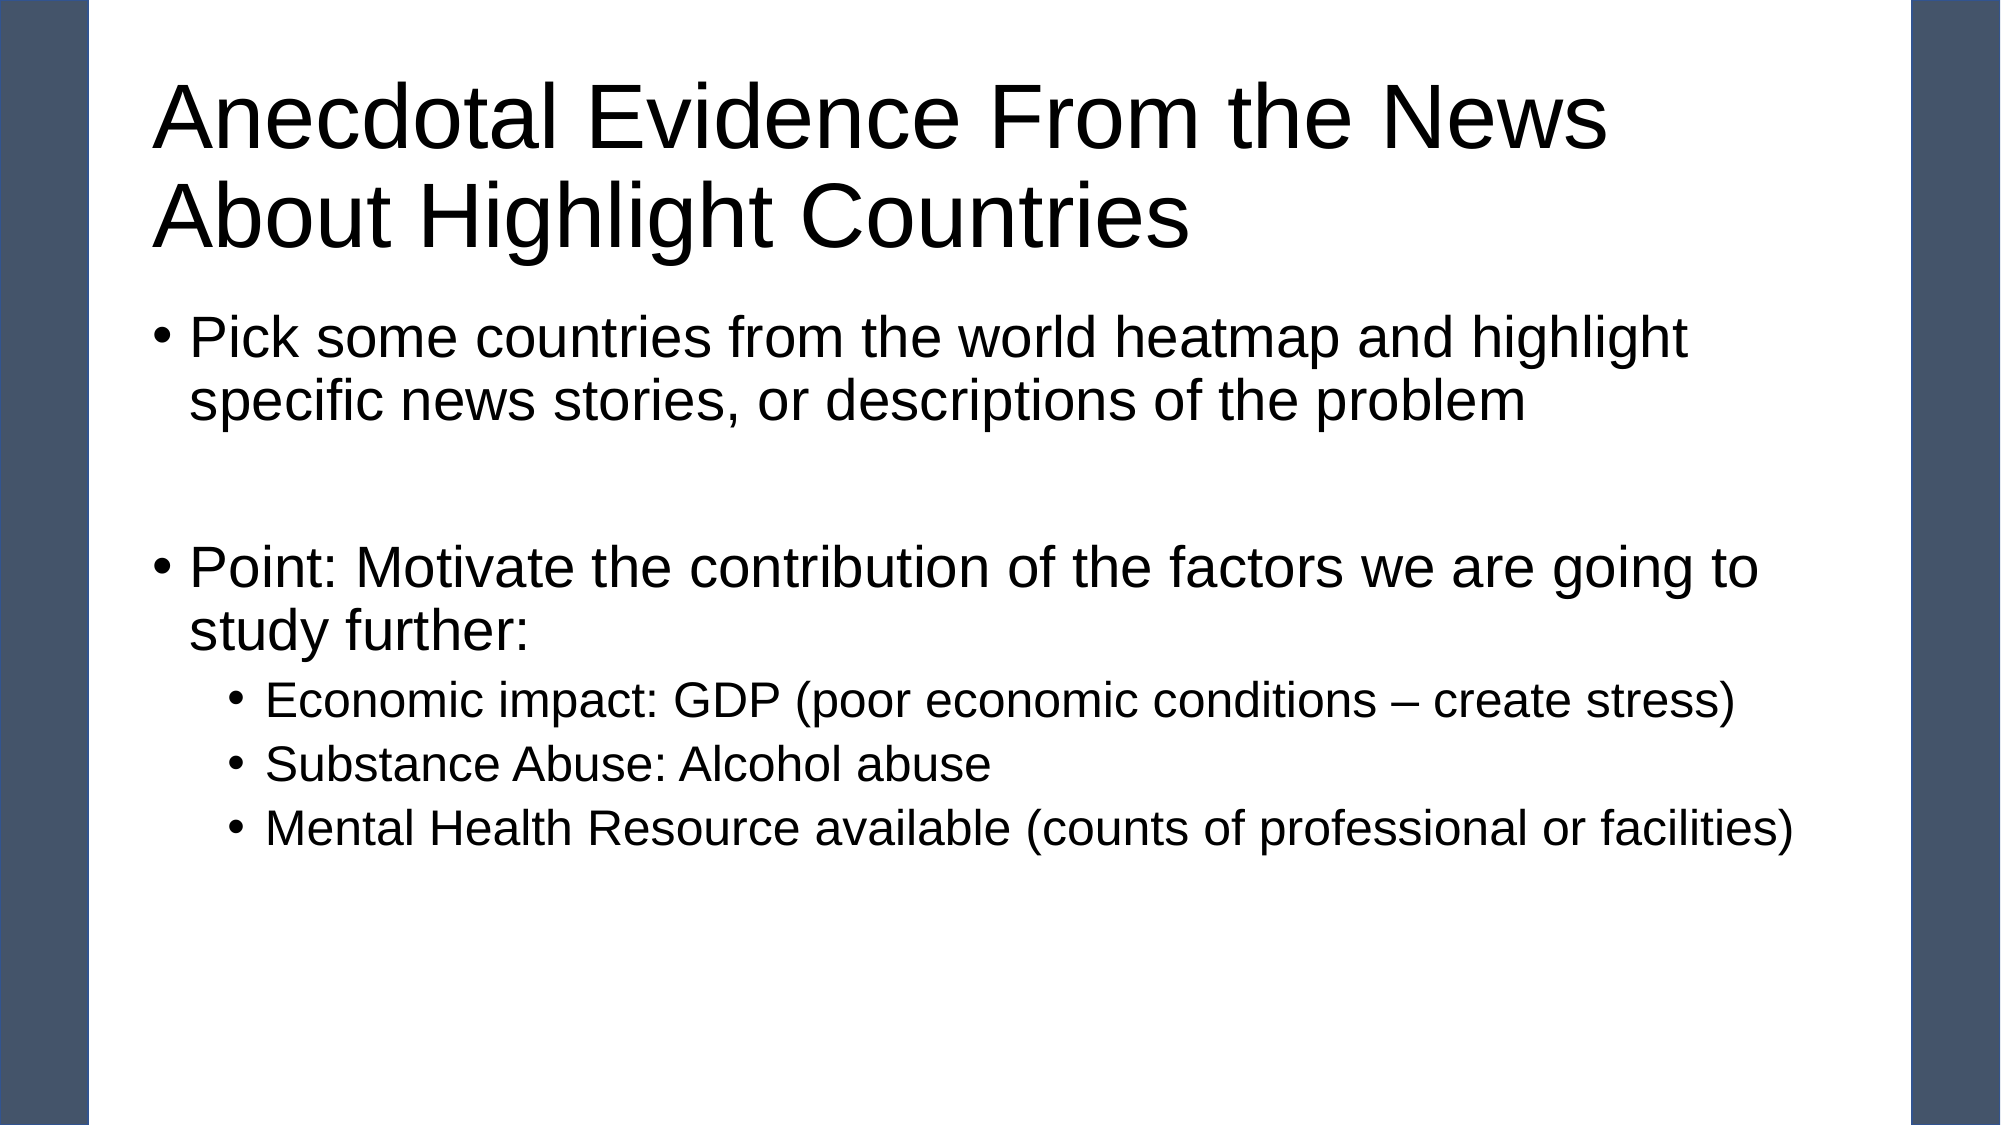

# Anecdotal Evidence From the News About Highlight Countries
Pick some countries from the world heatmap and highlight specific news stories, or descriptions of the problem

Point: Motivate the contribution of the factors we are going to study further:
Economic impact: GDP (poor economic conditions – create stress)
Substance Abuse: Alcohol abuse
Mental Health Resource available (counts of professional or facilities)